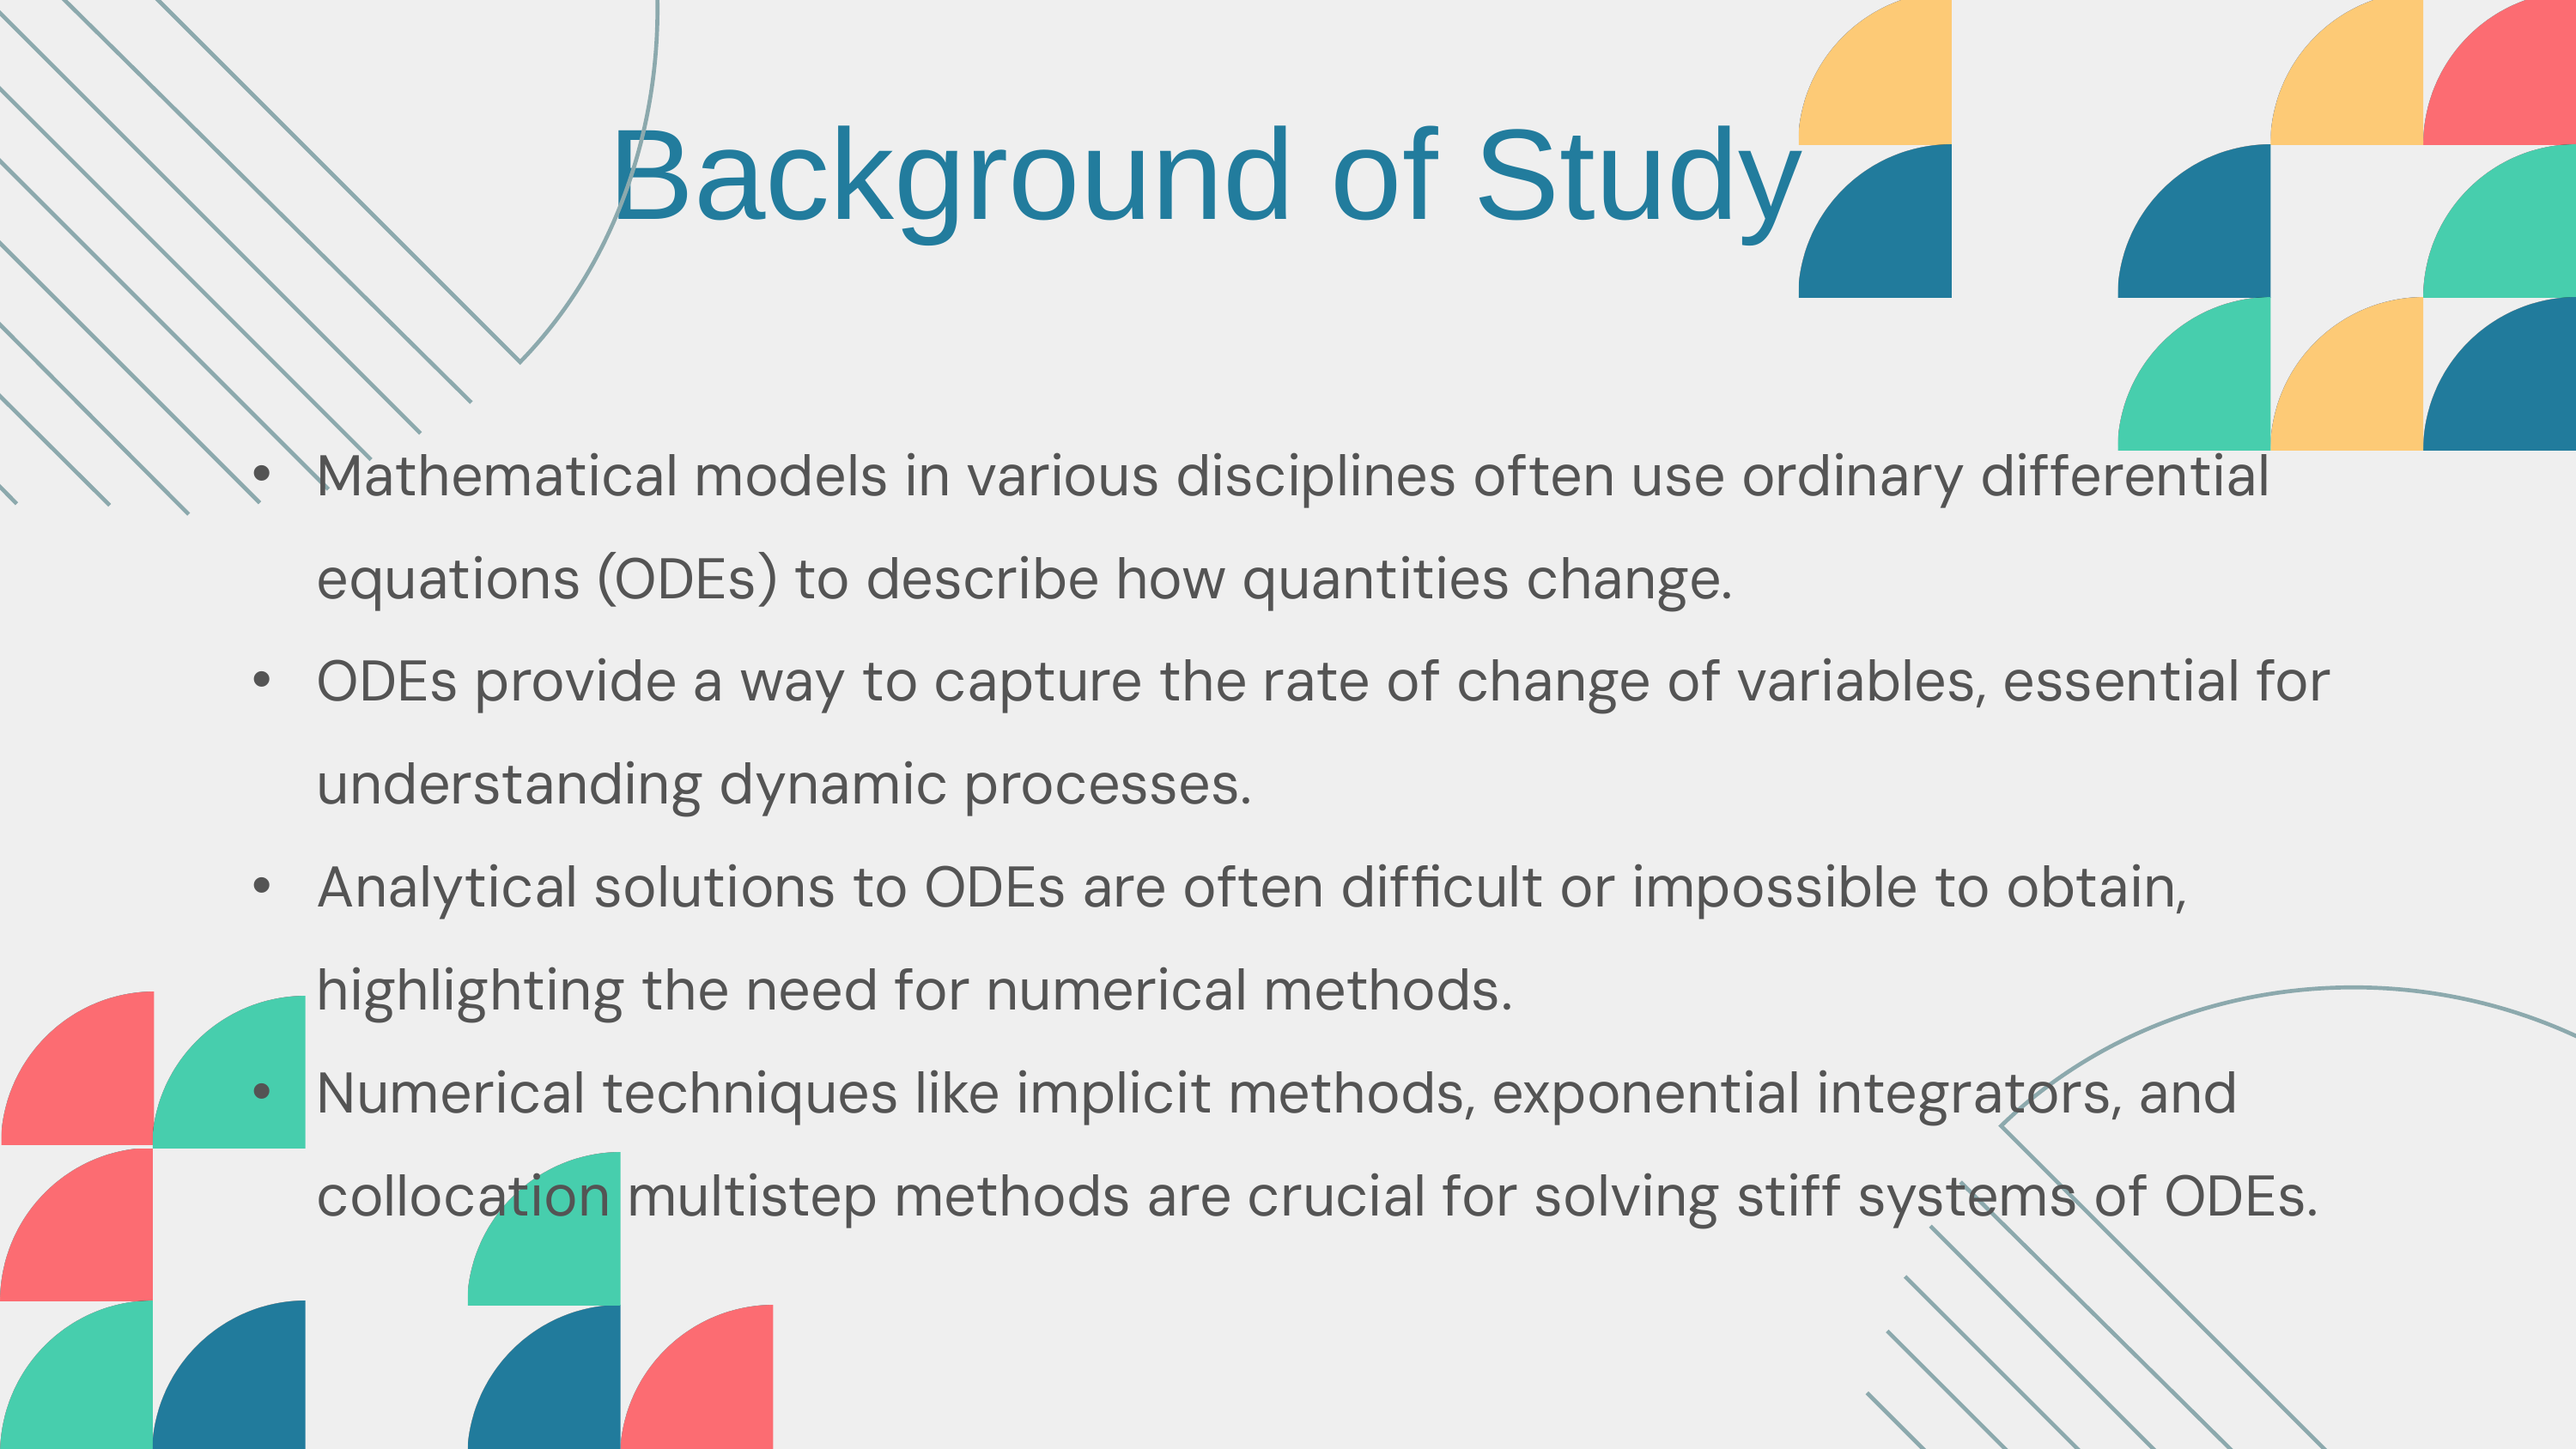

Background of Study

Mathematical models in various disciplines often use ordinary differential equations (ODEs) to describe how quantities change.
ODEs provide a way to capture the rate of change of variables, essential for understanding dynamic processes.
Analytical solutions to ODEs are often difficult or impossible to obtain, highlighting the need for numerical methods.
Numerical techniques like implicit methods, exponential integrators, and collocation multistep methods are crucial for solving stiff systems of ODEs.